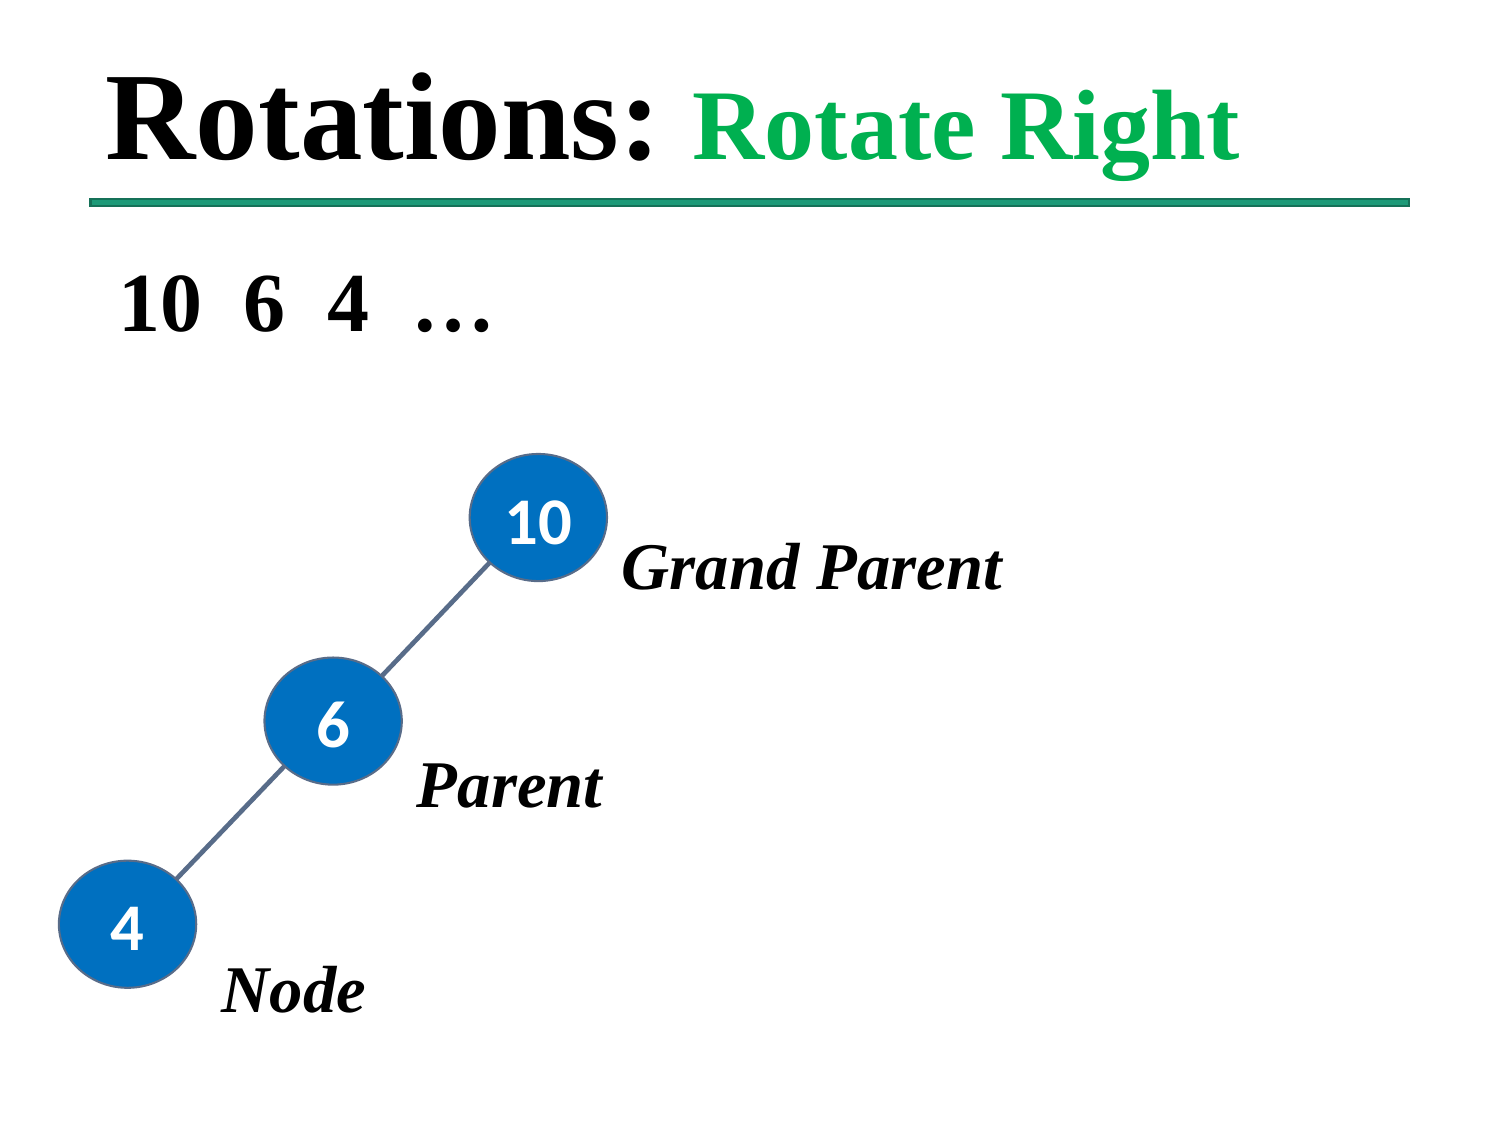

# Rotations: Rotate Right

10  6  4  …
10
Grand Parent
6
Parent
4
Node